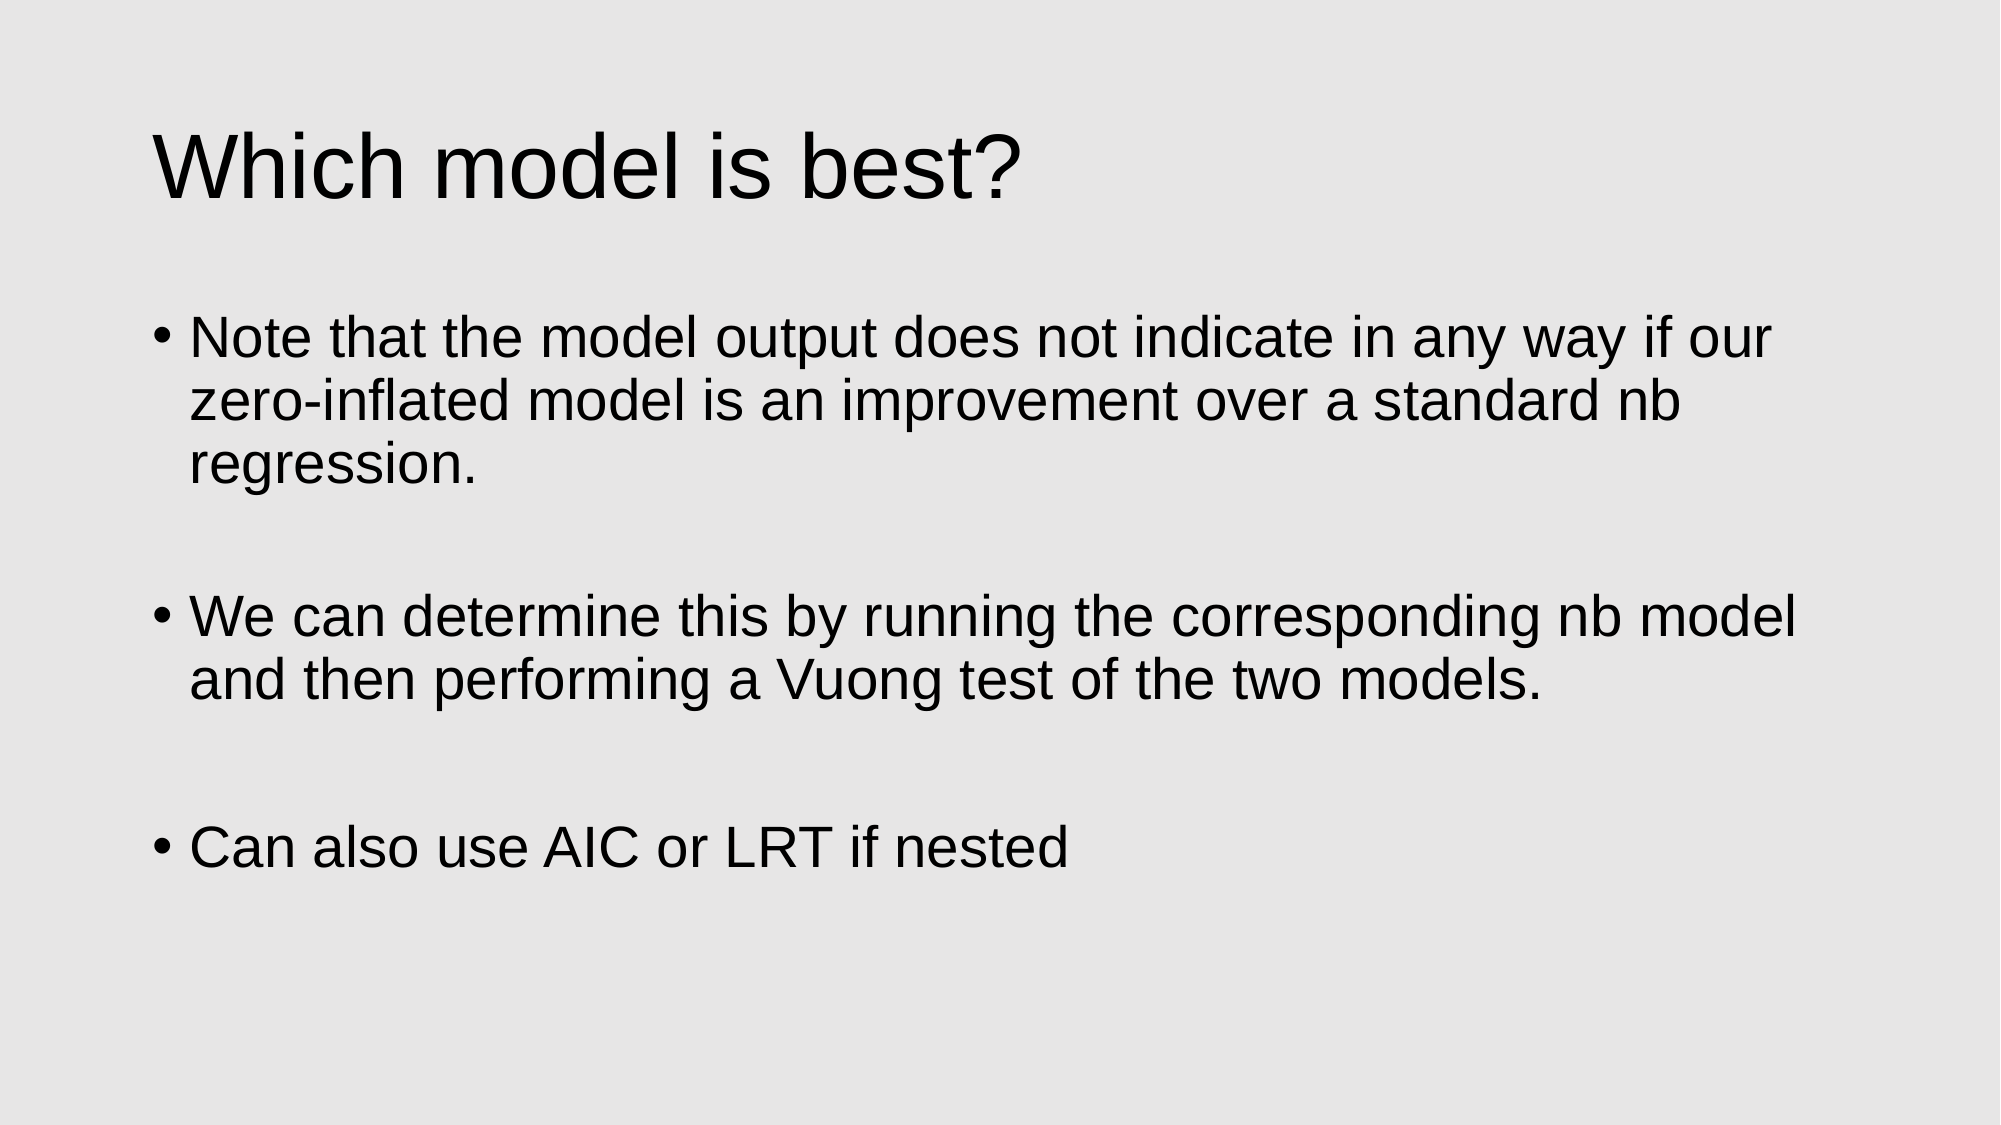

# Which model is best?
Note that the model output does not indicate in any way if our zero-inflated model is an improvement over a standard nb regression.
We can determine this by running the corresponding nb model and then performing a Vuong test of the two models.

Can also use AIC or LRT if nested